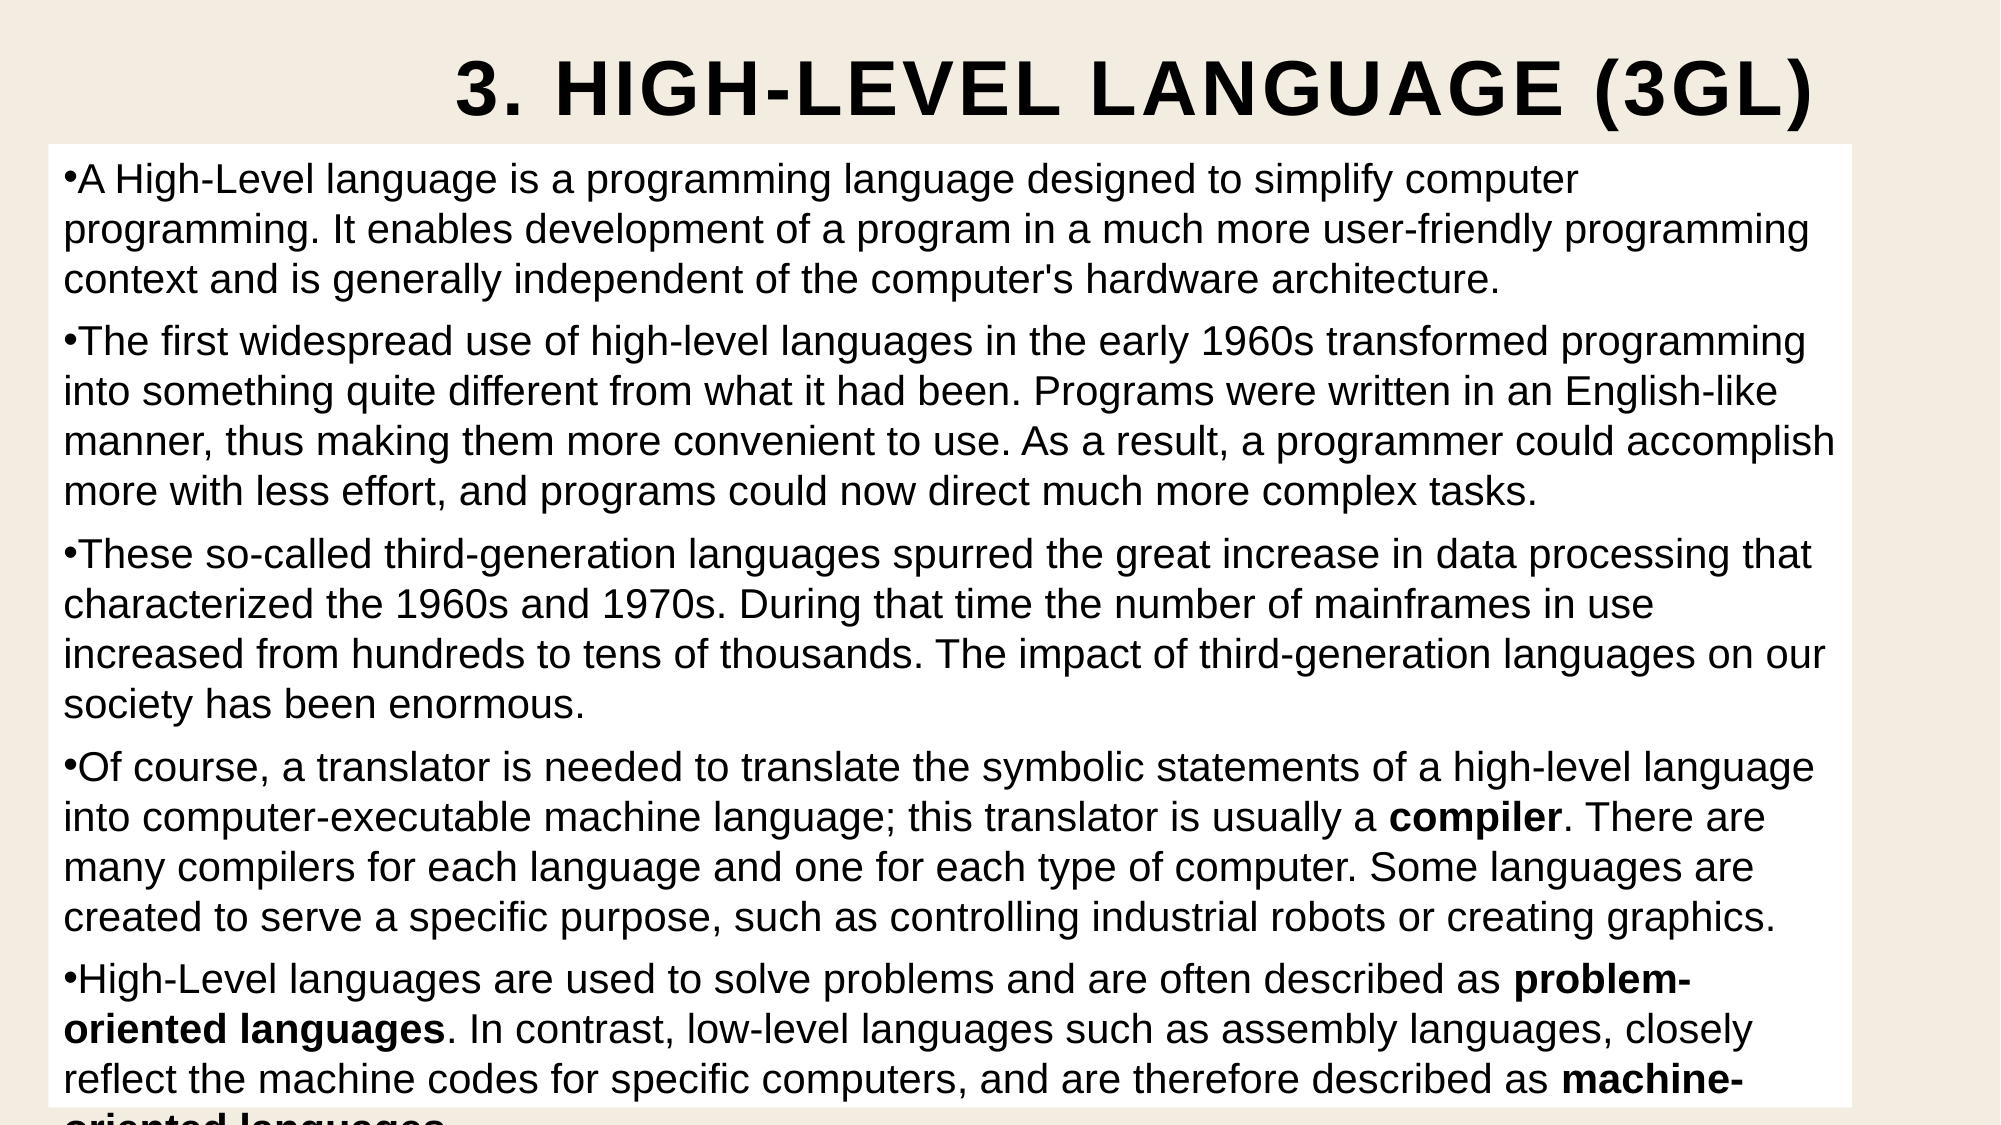

# 3. High-Level Language (3GL)
A High-Level language is a programming language designed to simplify computer programming. It enables development of a program in a much more user-friendly programming context and is generally independent of the computer's hardware architecture.
The first widespread use of high-level languages in the early 1960s transformed programming into something quite different from what it had been. Programs were written in an English-like manner, thus making them more convenient to use. As a result, a programmer could accomplish more with less effort, and programs could now direct much more complex tasks.
These so-called third-generation languages spurred the great increase in data processing that characterized the 1960s and 1970s. During that time the number of mainframes in use increased from hundreds to tens of thousands. The impact of third-generation languages on our society has been enormous.
Of course, a translator is needed to translate the symbolic statements of a high-level language into computer-executable machine language; this translator is usually a compiler. There are many compilers for each language and one for each type of computer. Some languages are created to serve a specific purpose, such as controlling industrial robots or creating graphics.
High-Level languages are used to solve problems and are often described as problem-oriented languages. In contrast, low-level languages such as assembly languages, closely reflect the machine codes for specific computers, and are therefore described as machine-oriented languages.